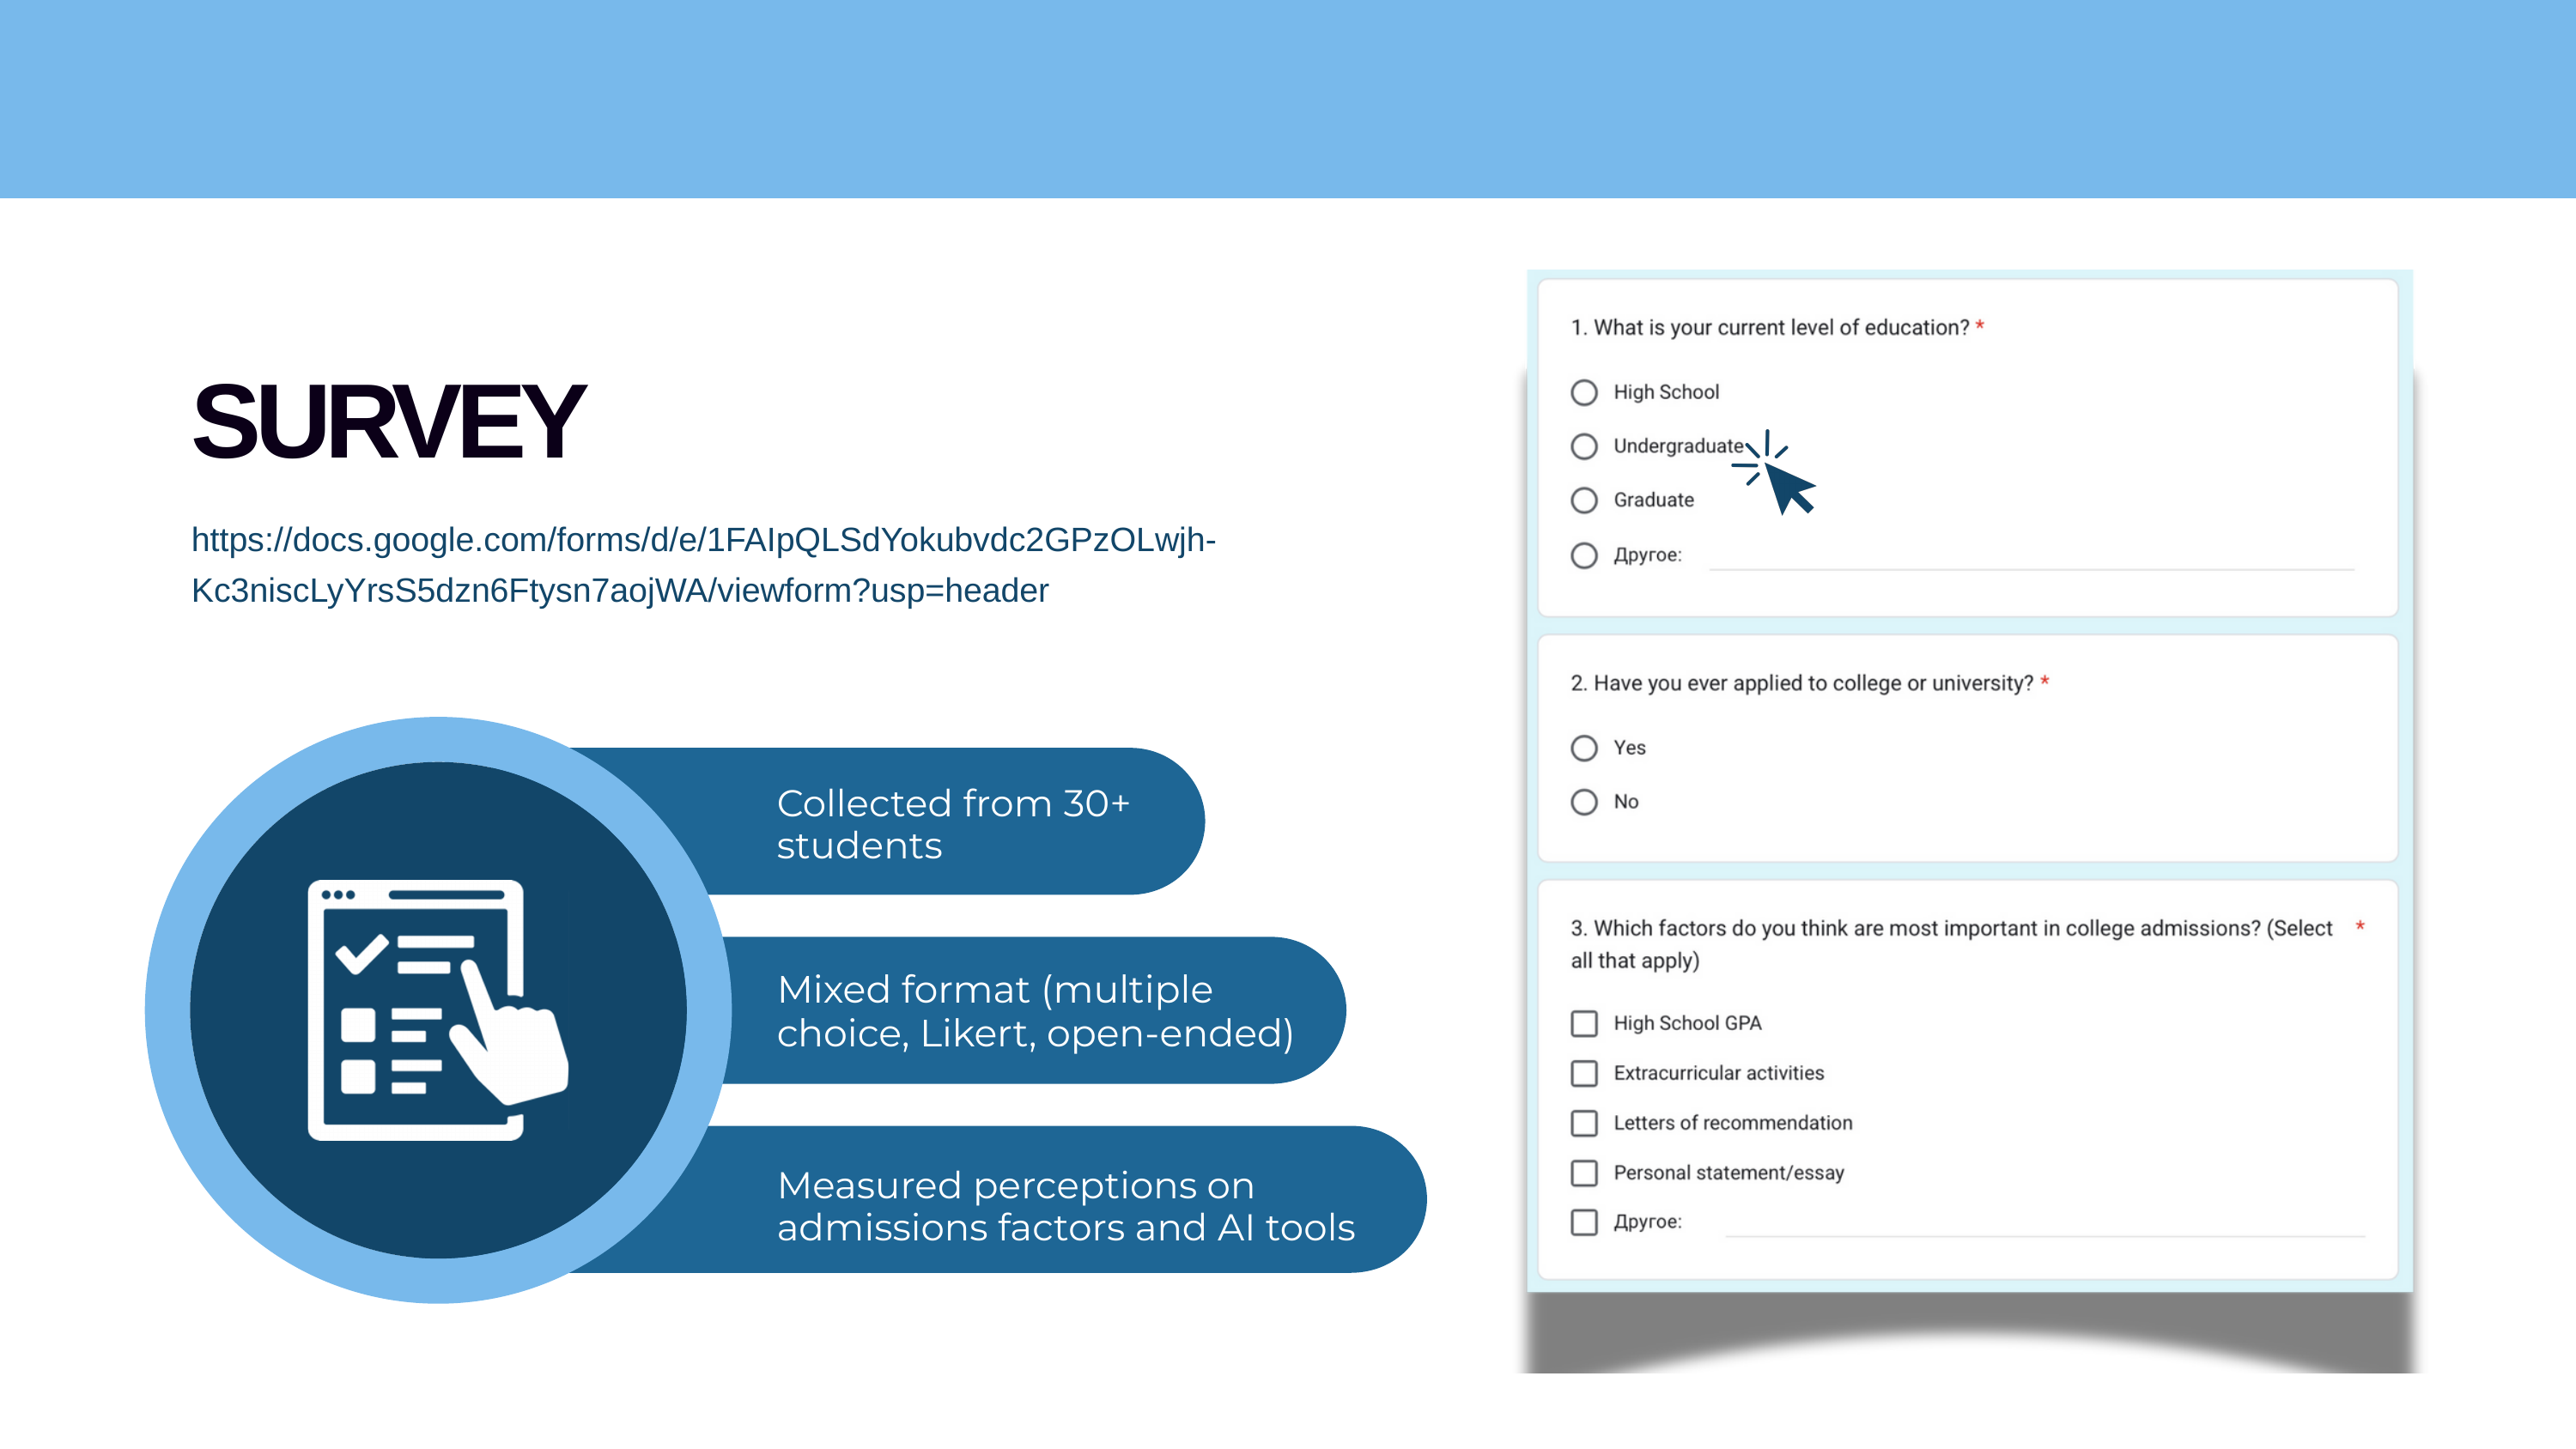

SURVEY

https://docs.google.com/forms/d/e/1FAIpQLSdYokubvdc2GPzOLwjh-Kc3niscLyYrsS5dzn6Ftysn7aojWA/viewform?usp=header

Collected from 30+ students

Mixed format (multiple choice, Likert, open-ended)
Measured perceptions on admissions factors and AI tools